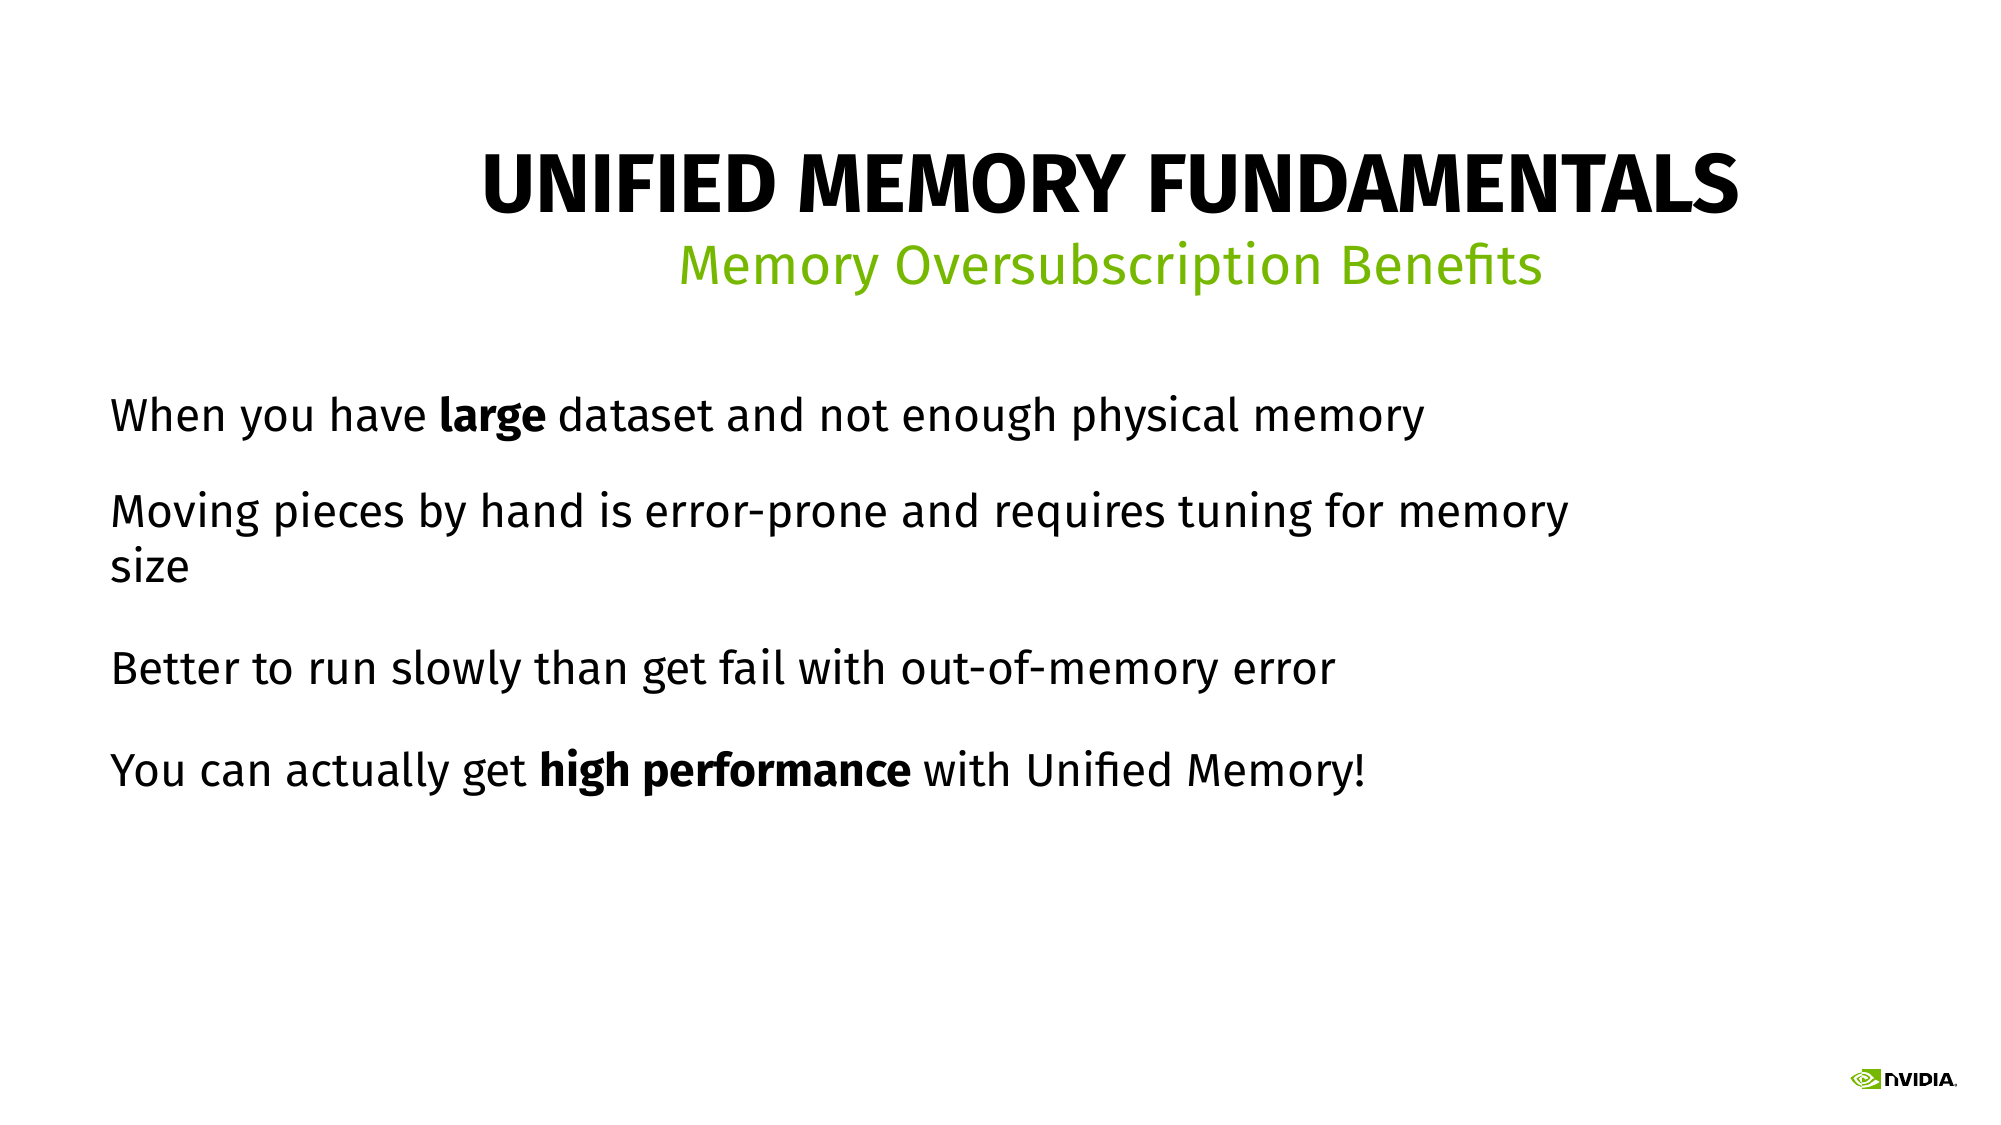

# UNIFIED MEMORY FUNDAMENTALS
Memory Oversubscription Benefits
When you have large dataset and not enough physical memory
Moving pieces by hand is error-prone and requires tuning for memory size
Better to run slowly than get fail with out-of-memory error
You can actually get high performance with Unified Memory!
189